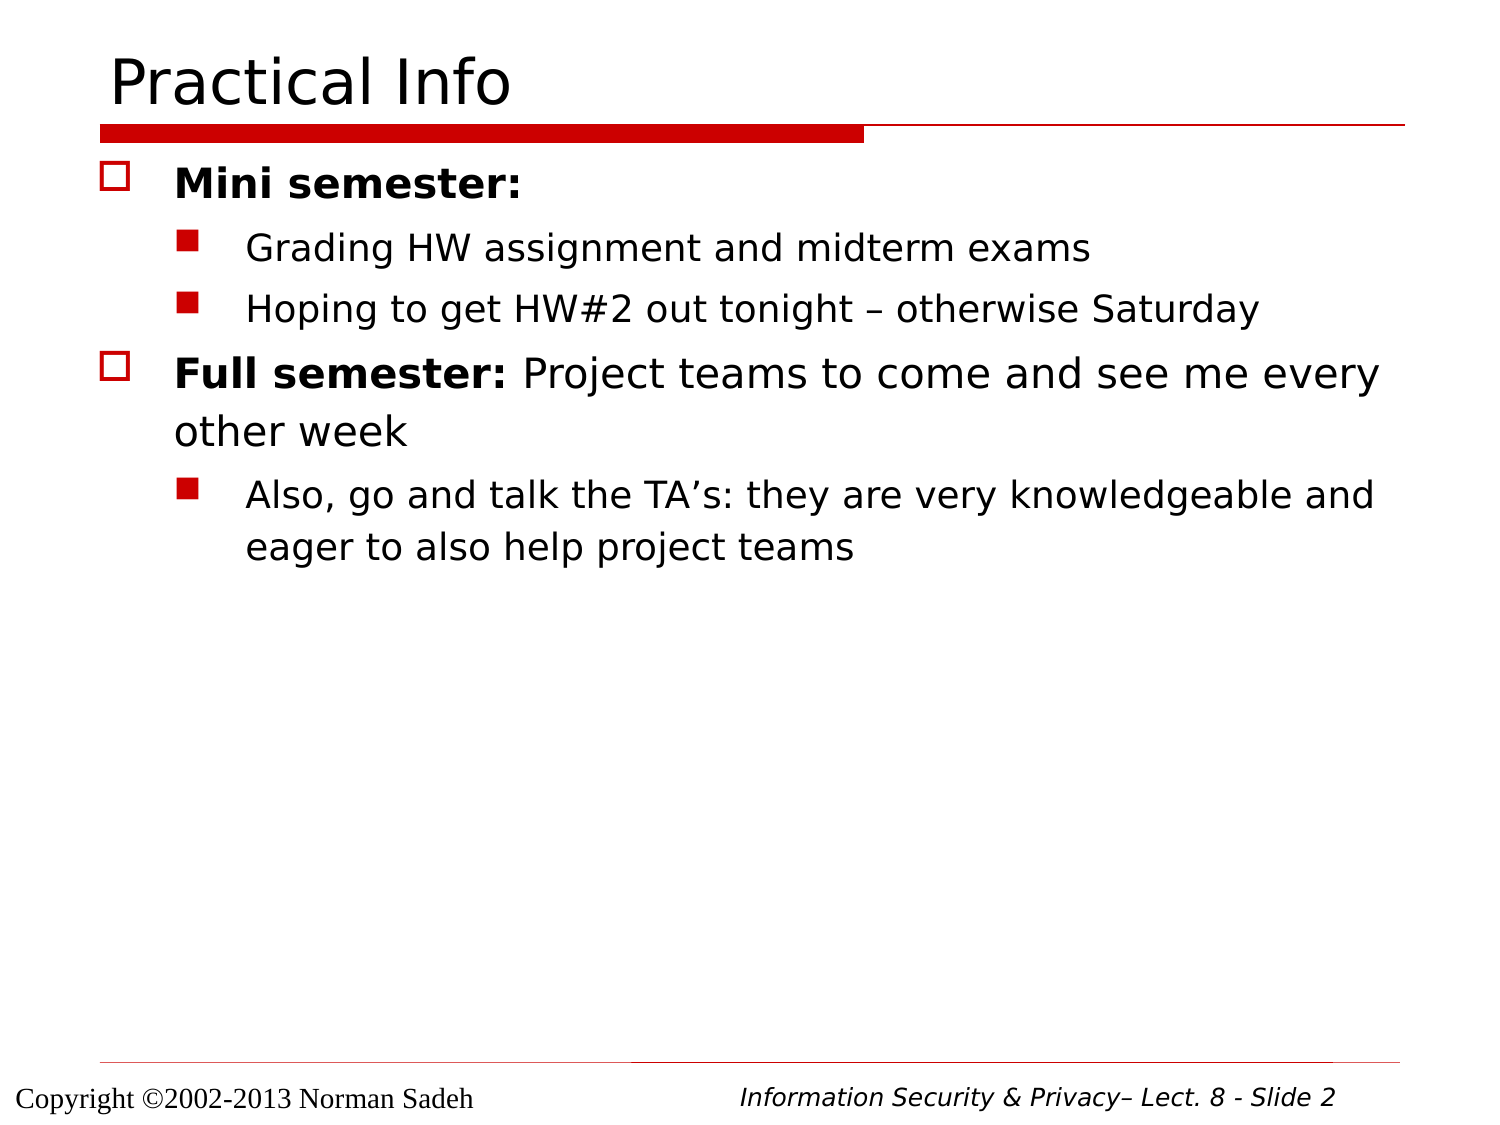

# Practical Info
Mini semester:
Grading HW assignment and midterm exams
Hoping to get HW#2 out tonight – otherwise Saturday
Full semester: Project teams to come and see me every other week
Also, go and talk the TA’s: they are very knowledgeable and eager to also help project teams